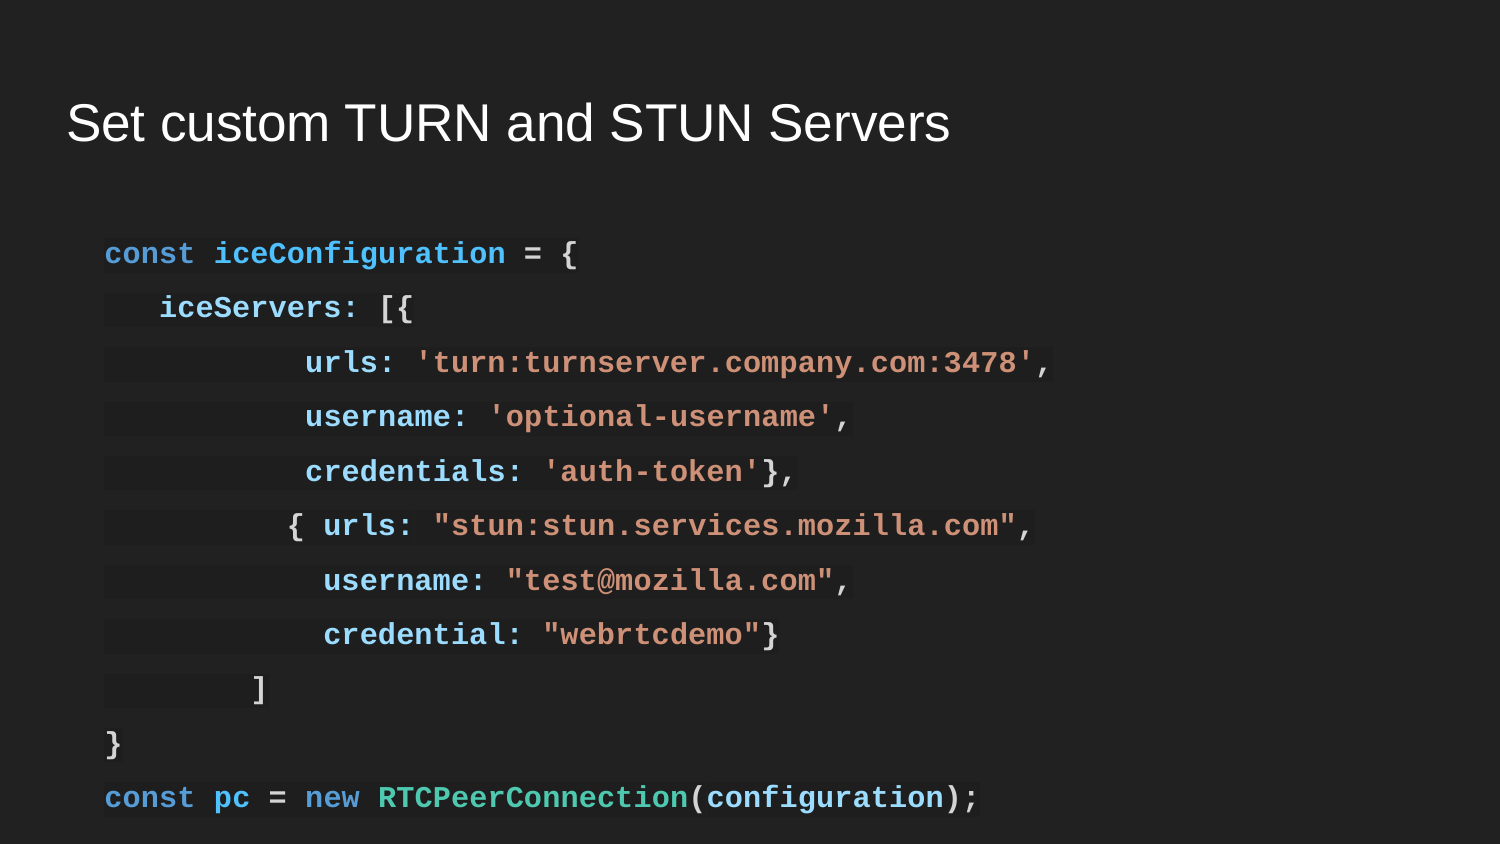

# Set custom TURN and STUN Servers
const iceConfiguration = {
   iceServers: [{
           urls: 'turn:turnserver.company.com:3478',
           username: 'optional-username',
           credentials: 'auth-token'},
          { urls: "stun:stun.services.mozilla.com",
            username: "test@mozilla.com",
            credential: "webrtcdemo"}
        ]
}
const pc = new RTCPeerConnection(configuration);